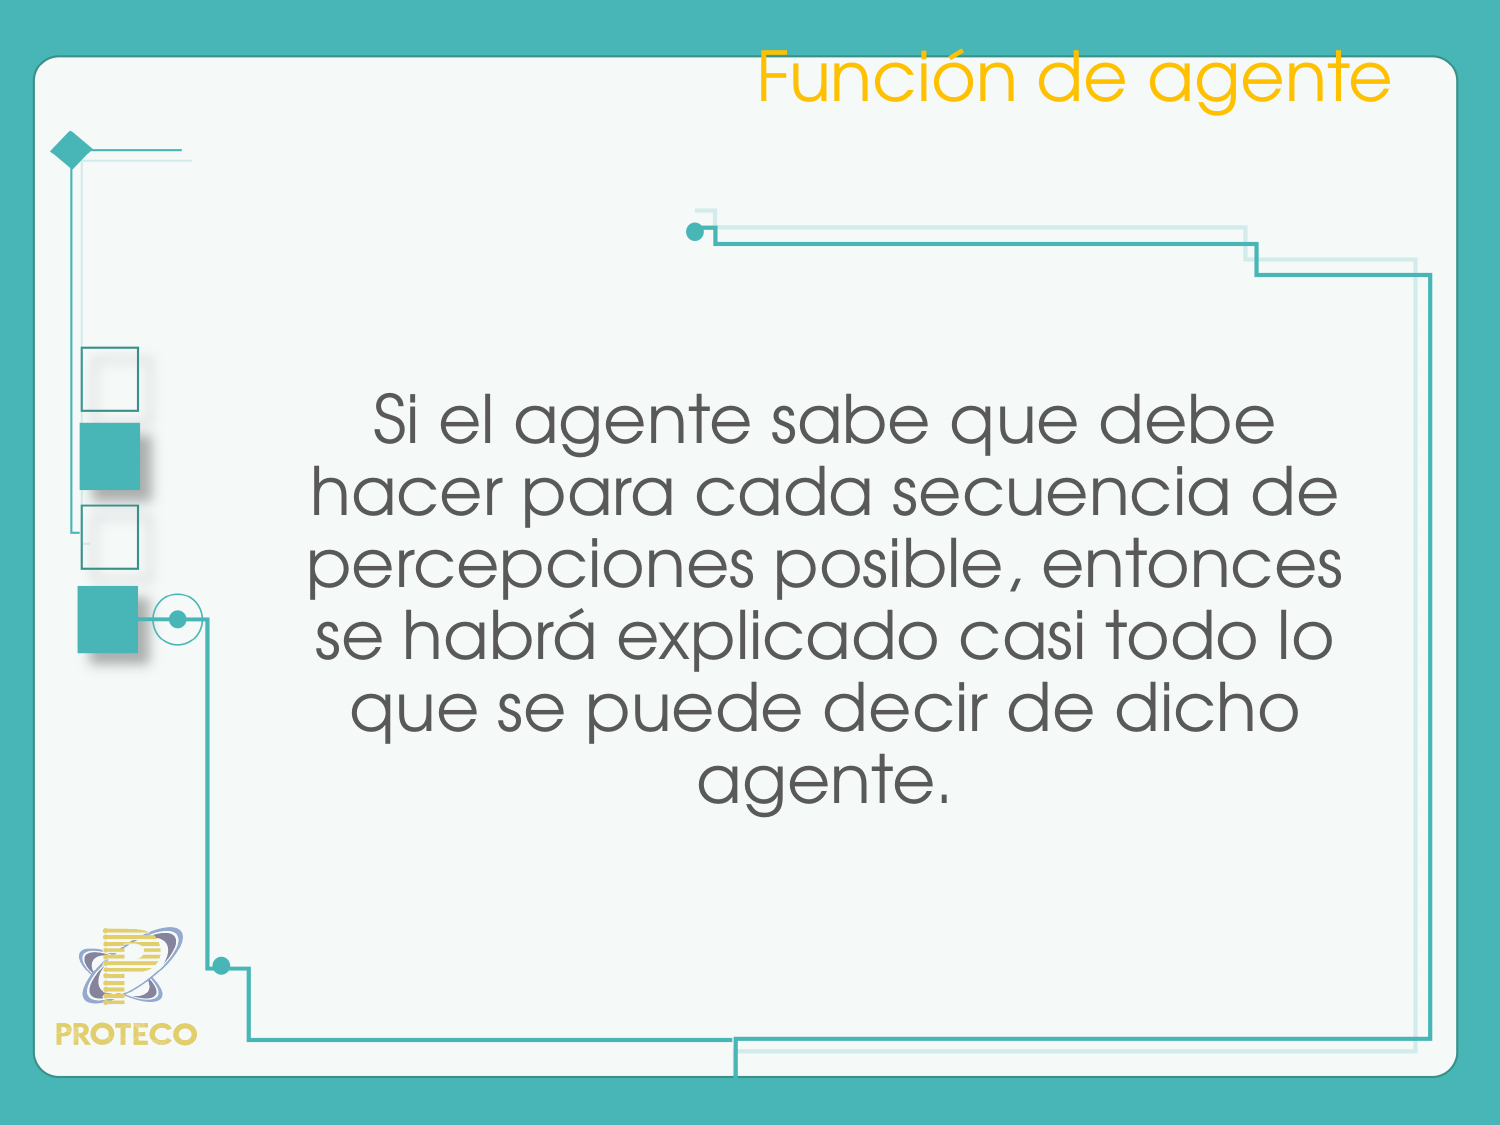

# Función de agente

Si el agente sabe que debe hacer para cada secuencia de percepciones posible, entonces se habrá explicado casi todo lo que se puede decir de dicho agente.